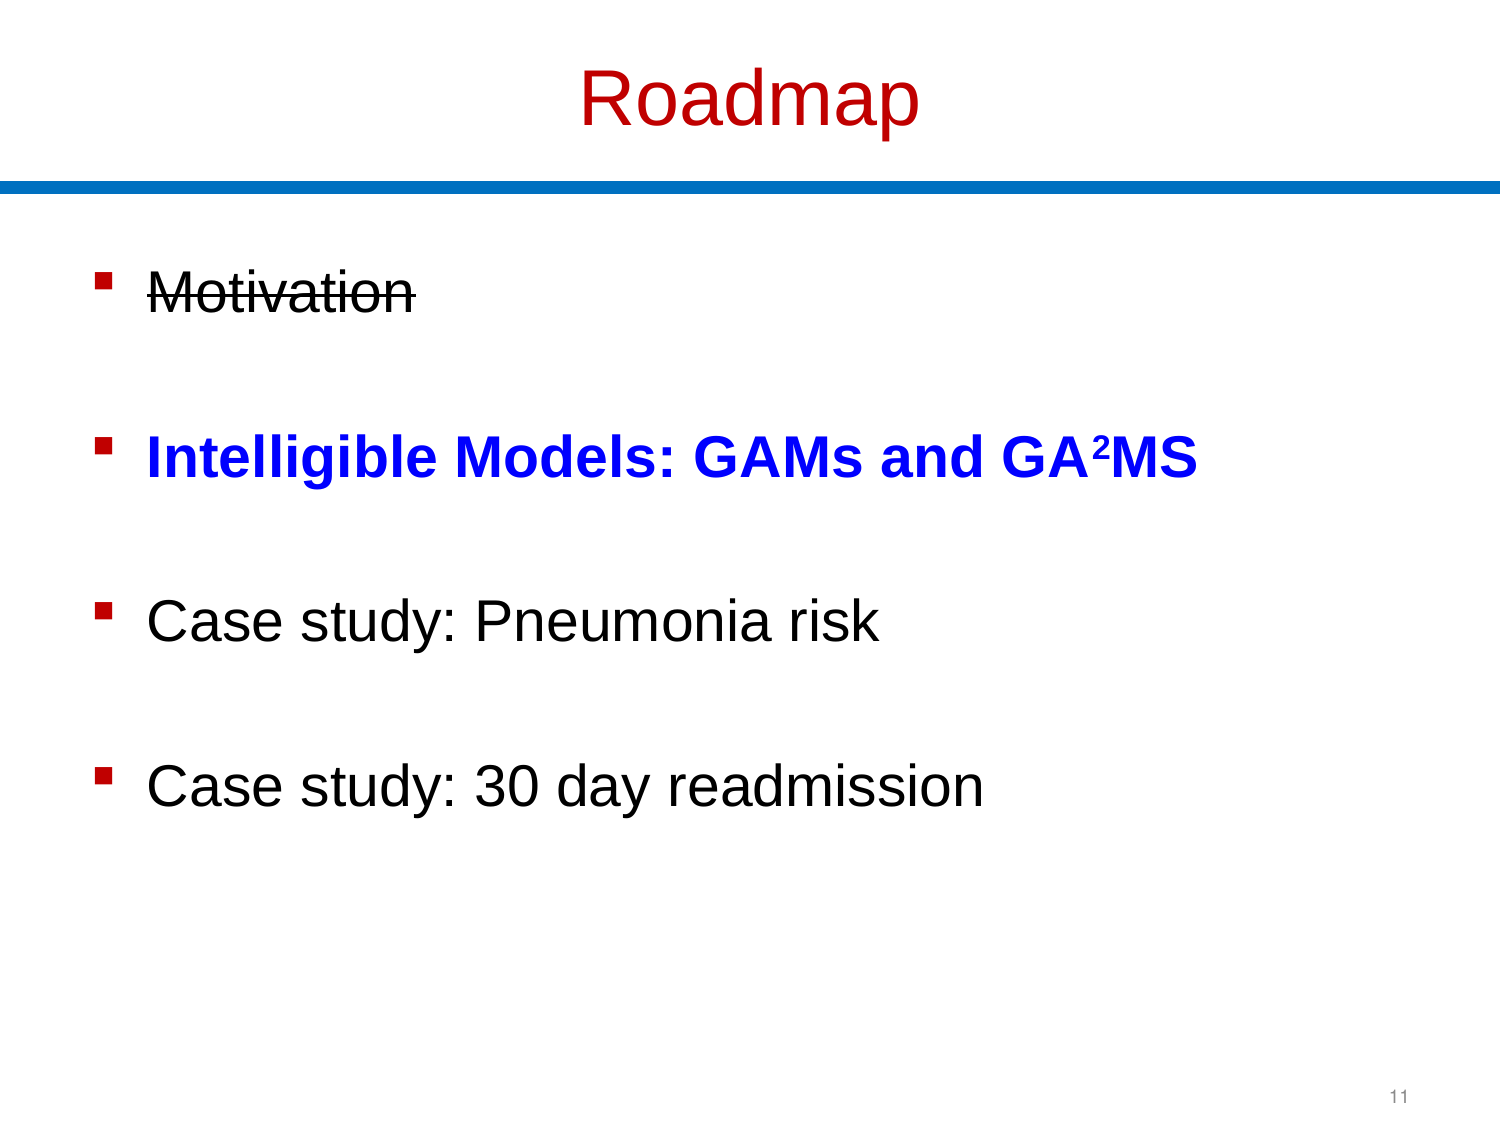

# Roadmap
Motivation

Intelligible Models: GAMs and GA2MS

Case study: Pneumonia risk

Case study: 30 day readmission

11